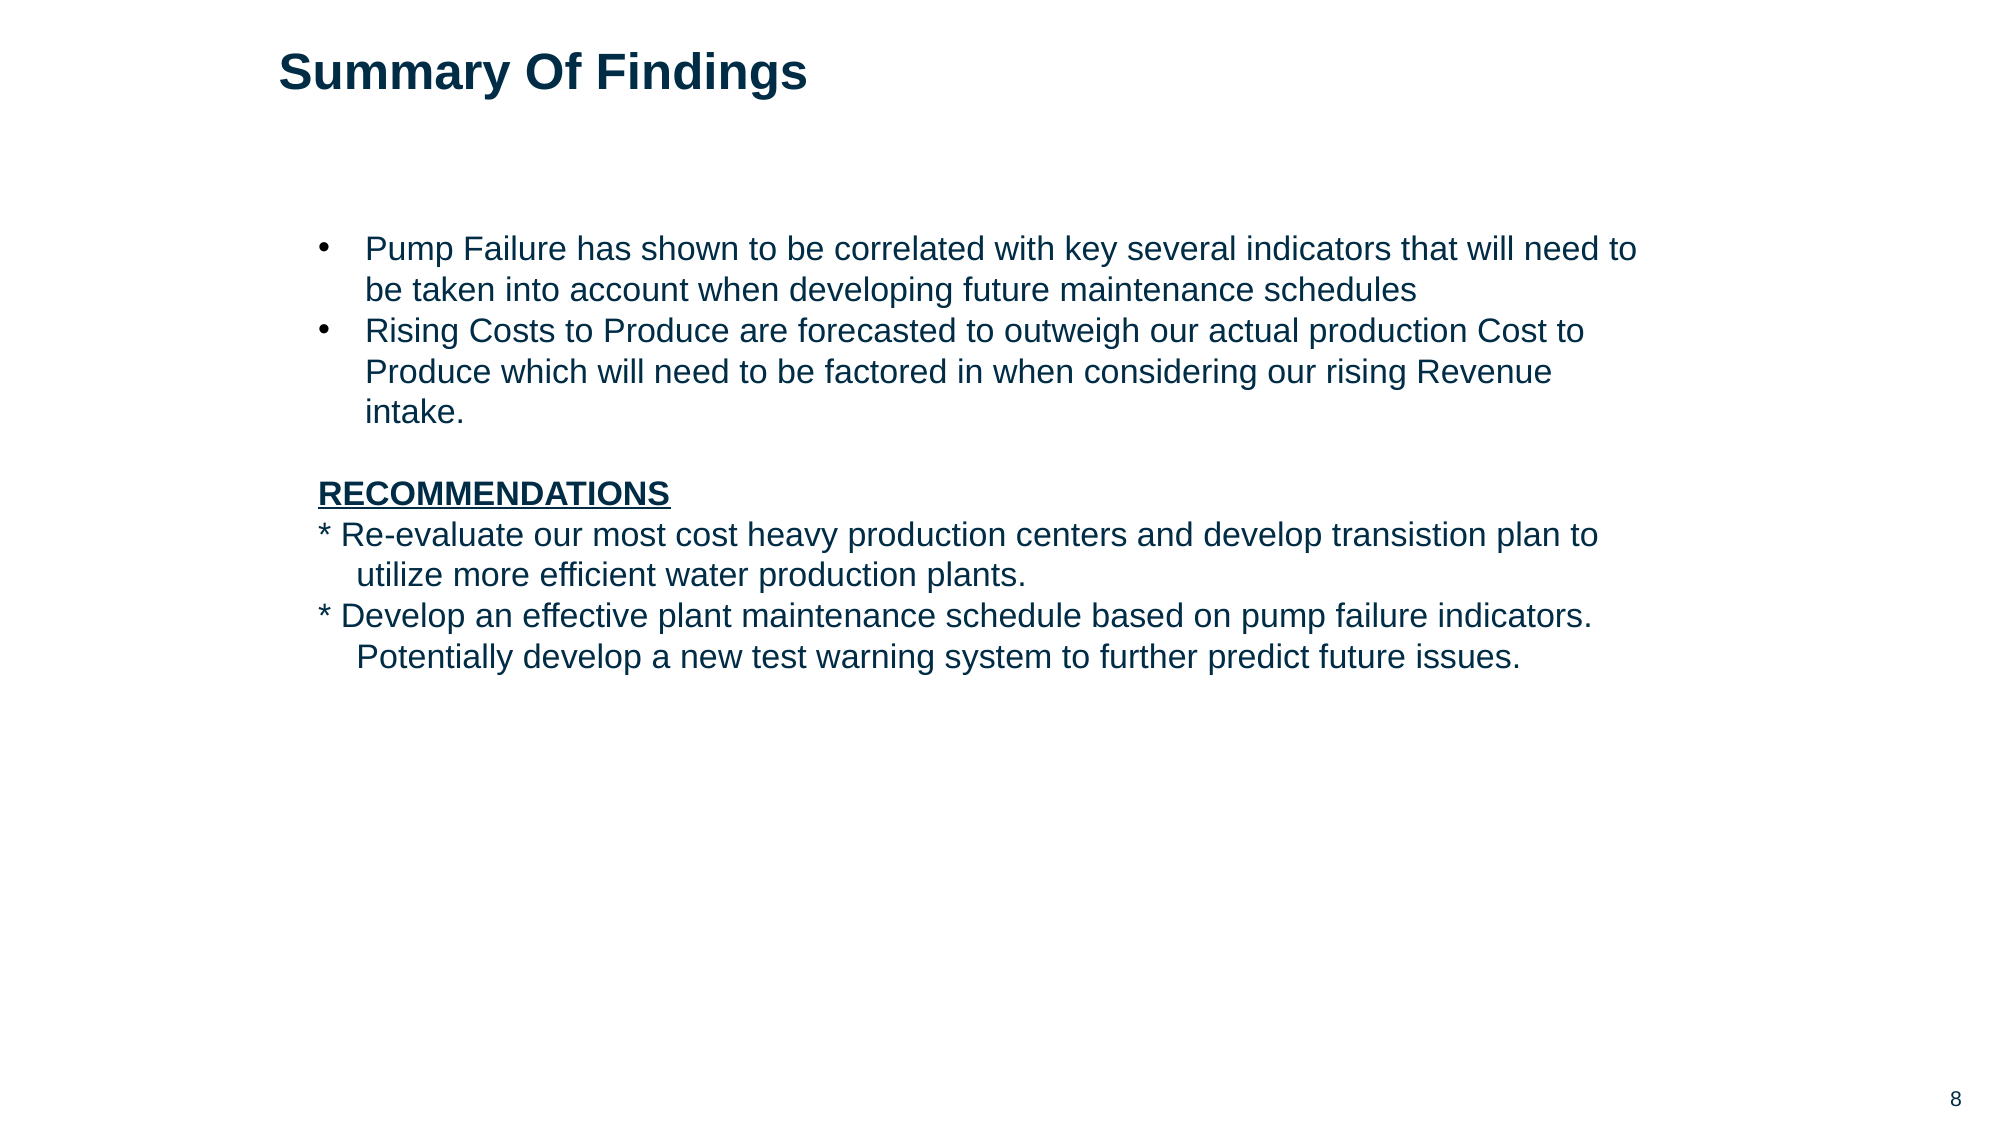

# Summary Of Findings

Pump Failure has shown to be correlated with key several indicators that will need to be taken into account when developing future maintenance schedules
Rising Costs to Produce are forecasted to outweigh our actual production Cost to Produce which will need to be factored in when considering our rising Revenue intake.

RECOMMENDATIONS
* Re-evaluate our most cost heavy production centers and develop transistion plan to utilize more efficient water production plants.
* Develop an effective plant maintenance schedule based on pump failure indicators. Potentially develop a new test warning system to further predict future issues.